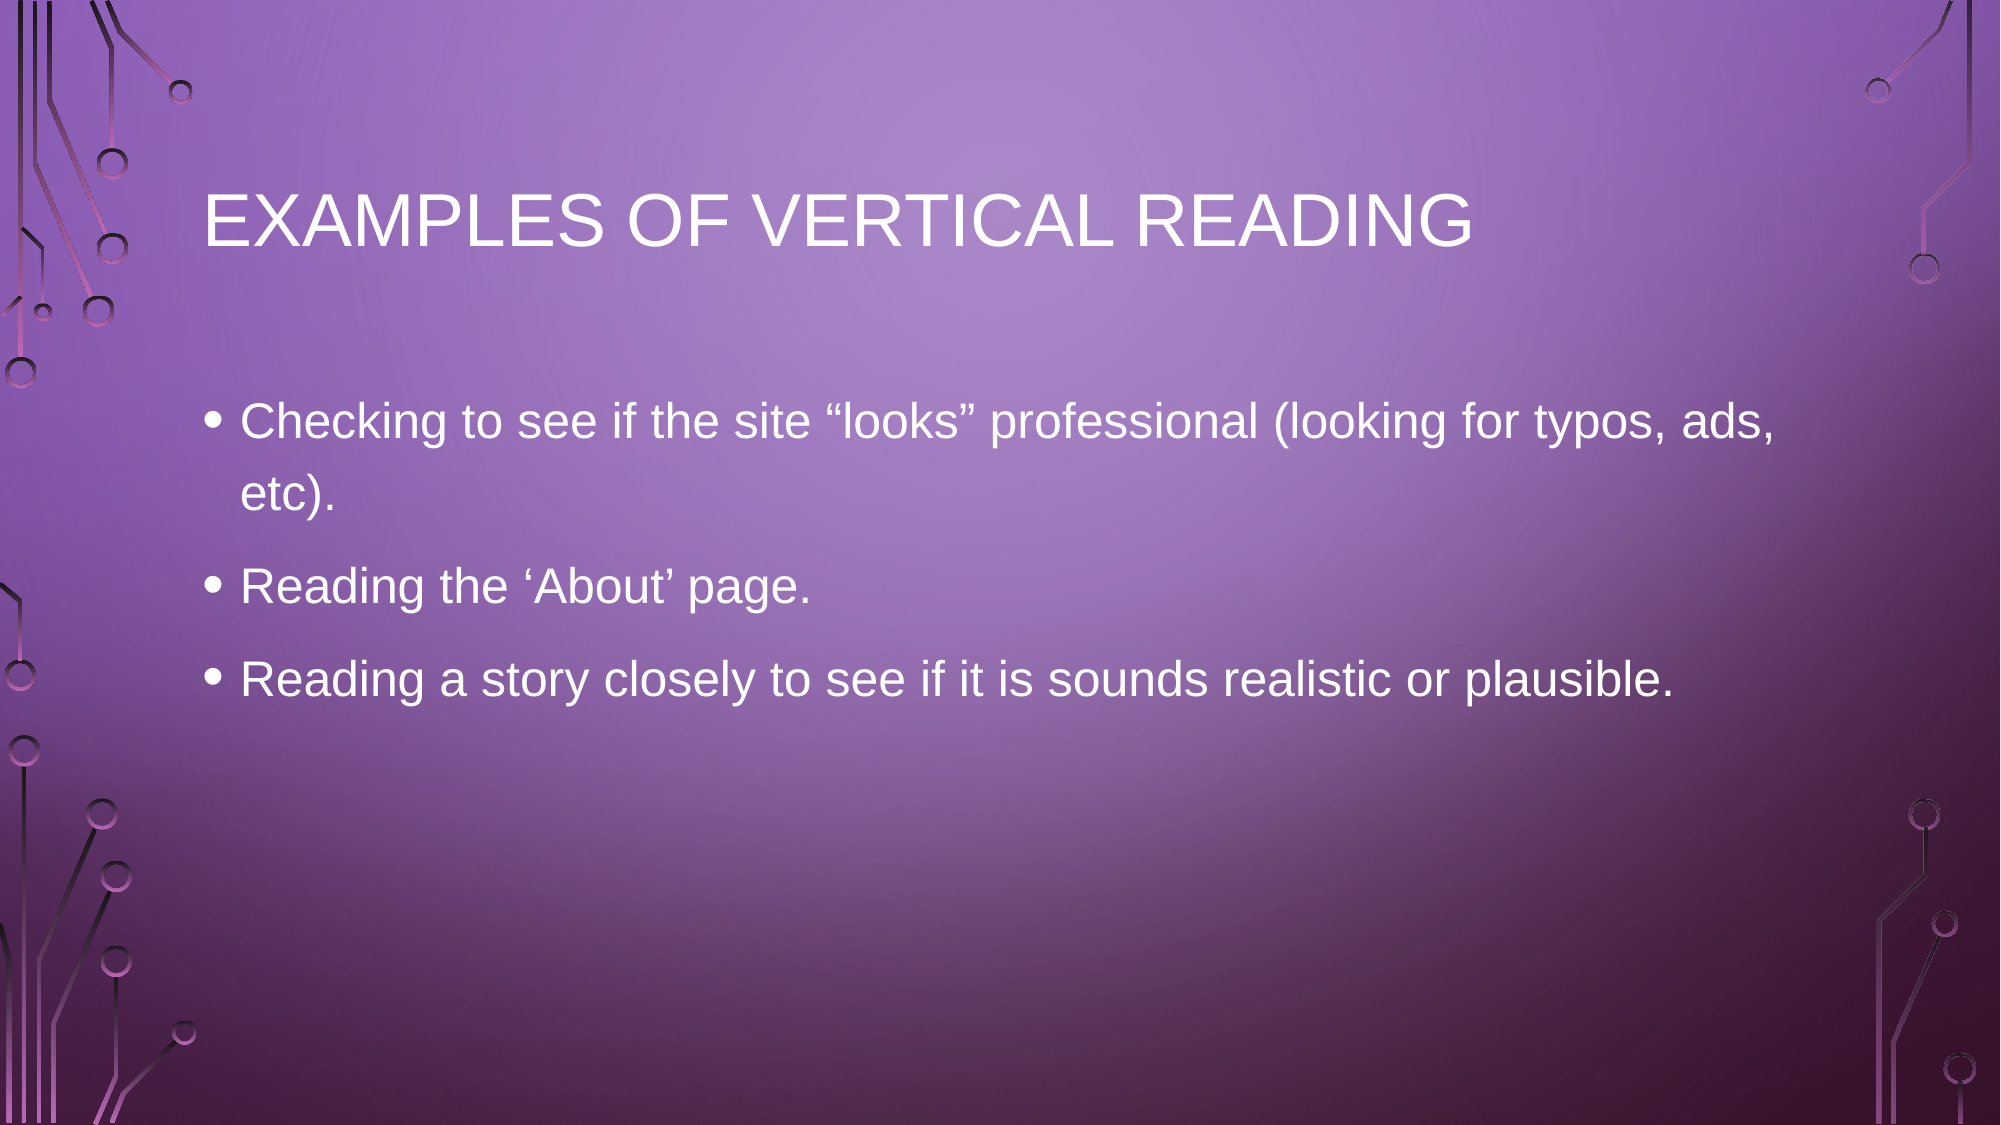

# Examples of Vertical Reading
Checking to see if the site “looks” professional (looking for typos, ads, etc).
Reading the ‘About’ page.
Reading a story closely to see if it is sounds realistic or plausible.